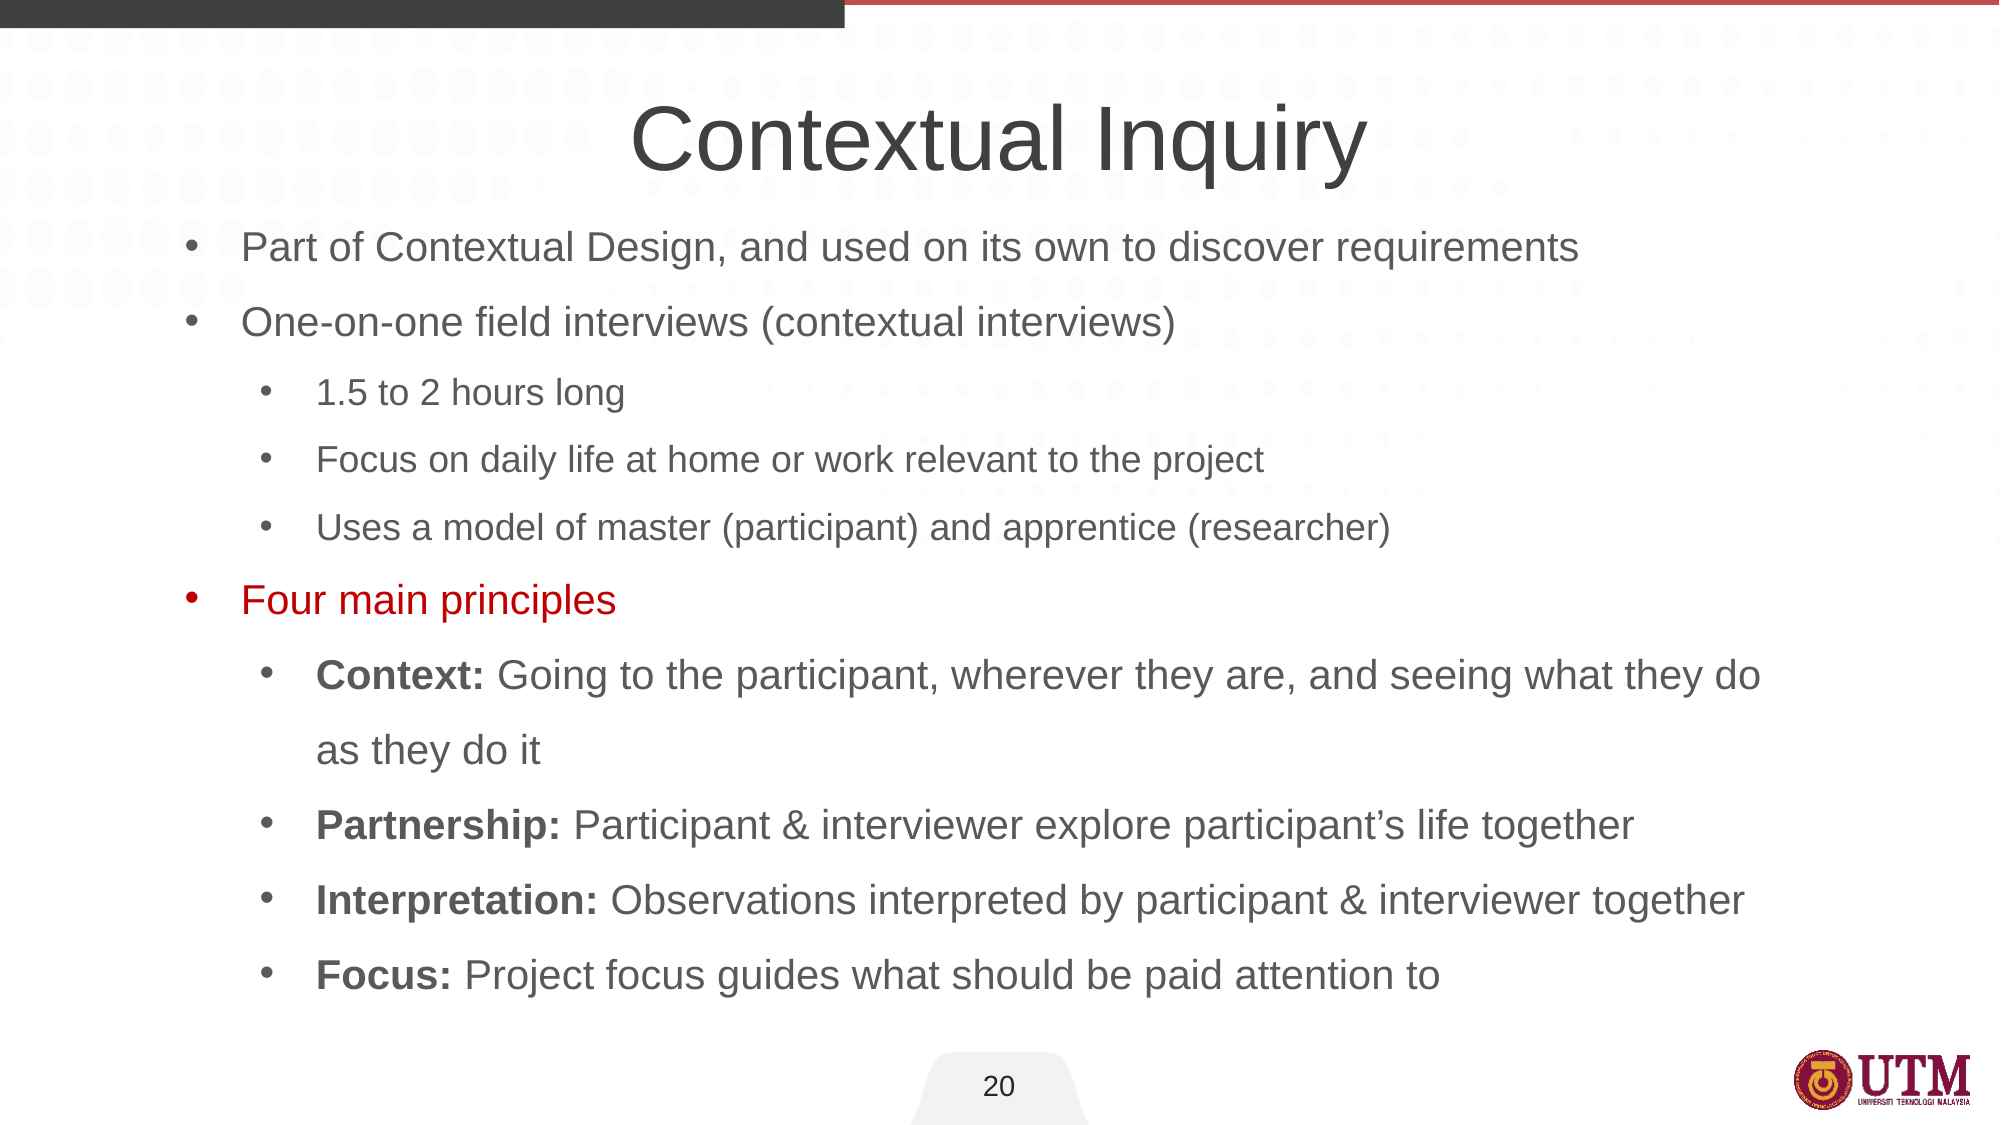

Contextual Inquiry
Part of Contextual Design, and used on its own to discover requirements
One-on-one field interviews (contextual interviews)
1.5 to 2 hours long
Focus on daily life at home or work relevant to the project
Uses a model of master (participant) and apprentice (researcher)
Four main principles
Context: Going to the participant, wherever they are, and seeing what they do as they do it
Partnership: Participant & interviewer explore participant’s life together
Interpretation: Observations interpreted by participant & interviewer together
Focus: Project focus guides what should be paid attention to
20